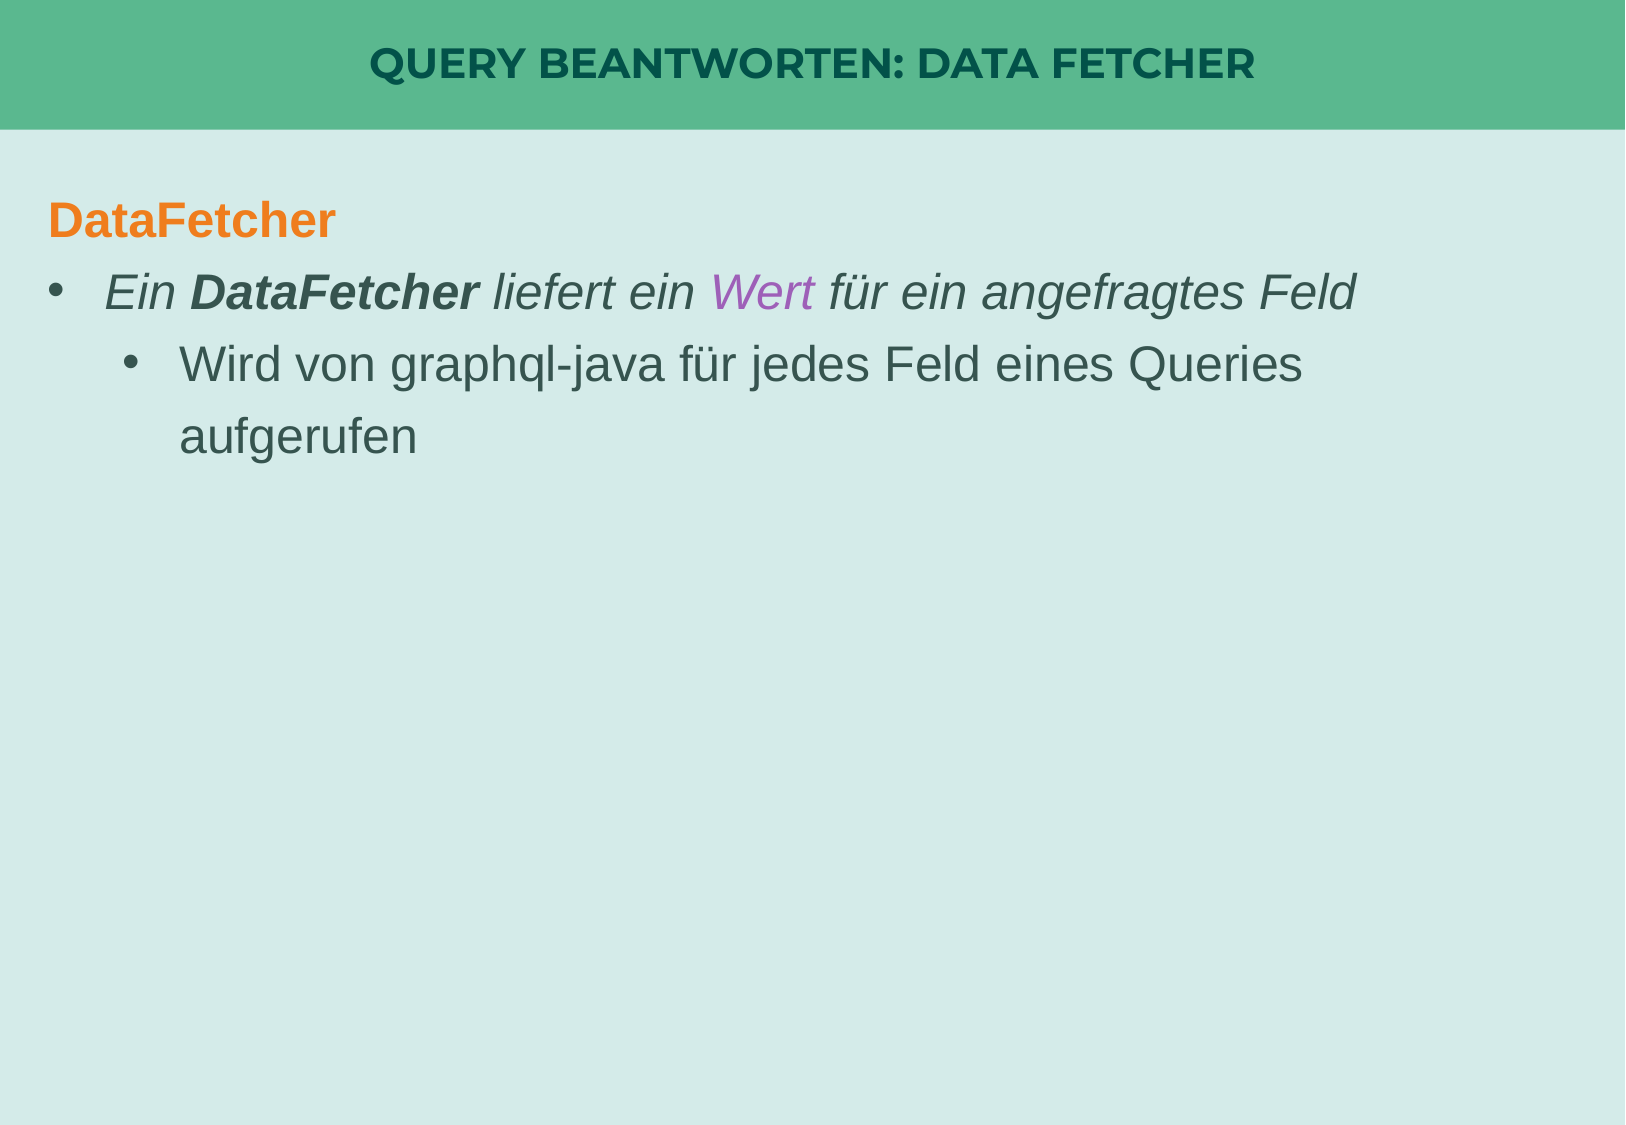

# Query beantworten: Data FEtcher
DataFetcher
Ein DataFetcher liefert ein Wert für ein angefragtes Feld
Wird von graphql-java für jedes Feld eines Queries aufgerufen